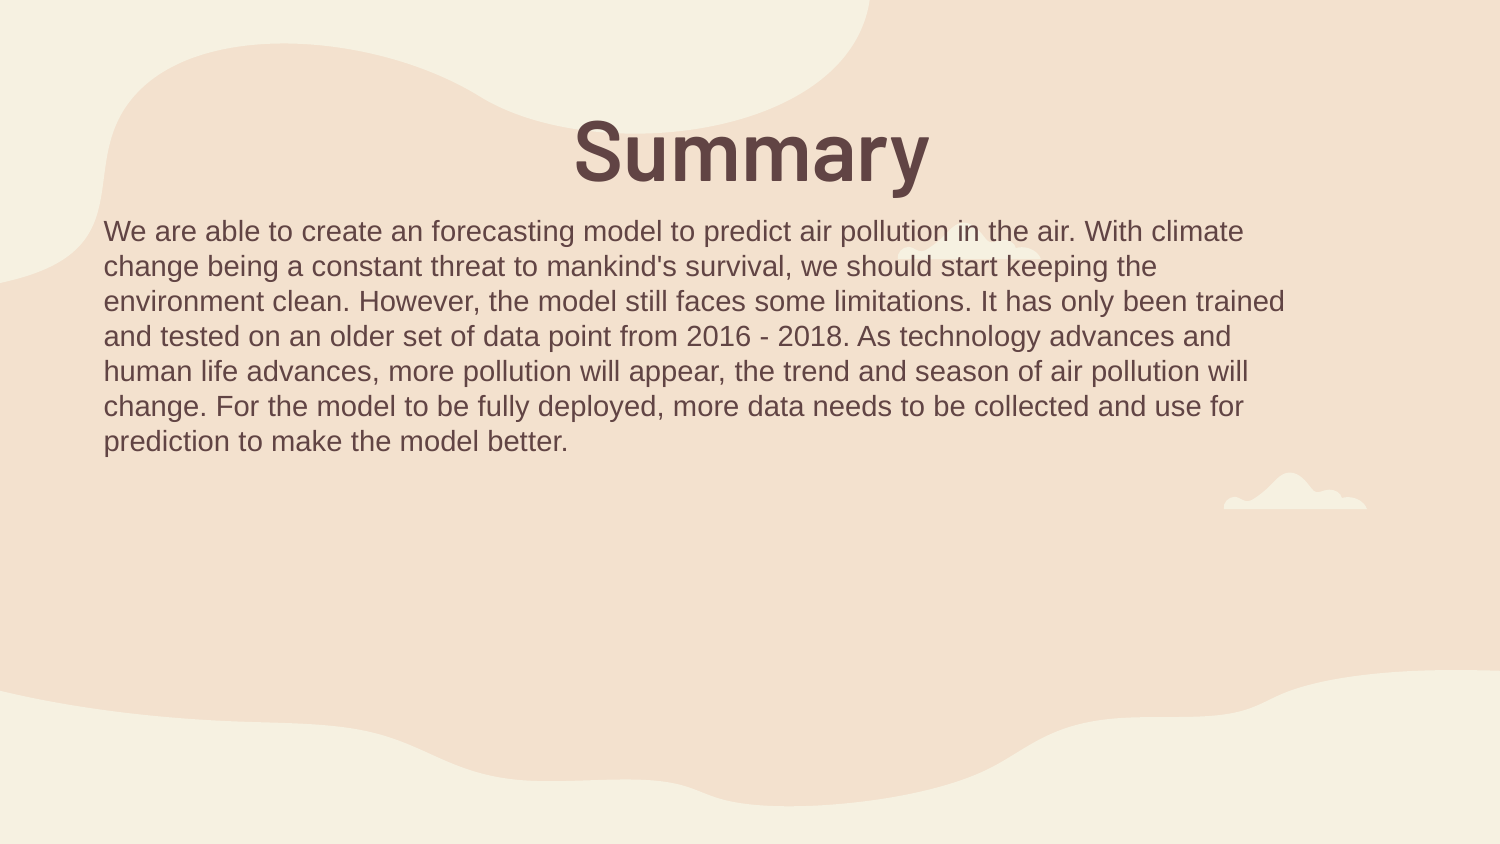

# Summary
We are able to create an forecasting model to predict air pollution in the air. With climate change being a constant threat to mankind's survival, we should start keeping the environment clean. However, the model still faces some limitations. It has only been trained and tested on an older set of data point from 2016 - 2018. As technology advances and human life advances, more pollution will appear, the trend and season of air pollution will change. For the model to be fully deployed, more data needs to be collected and use for prediction to make the model better.